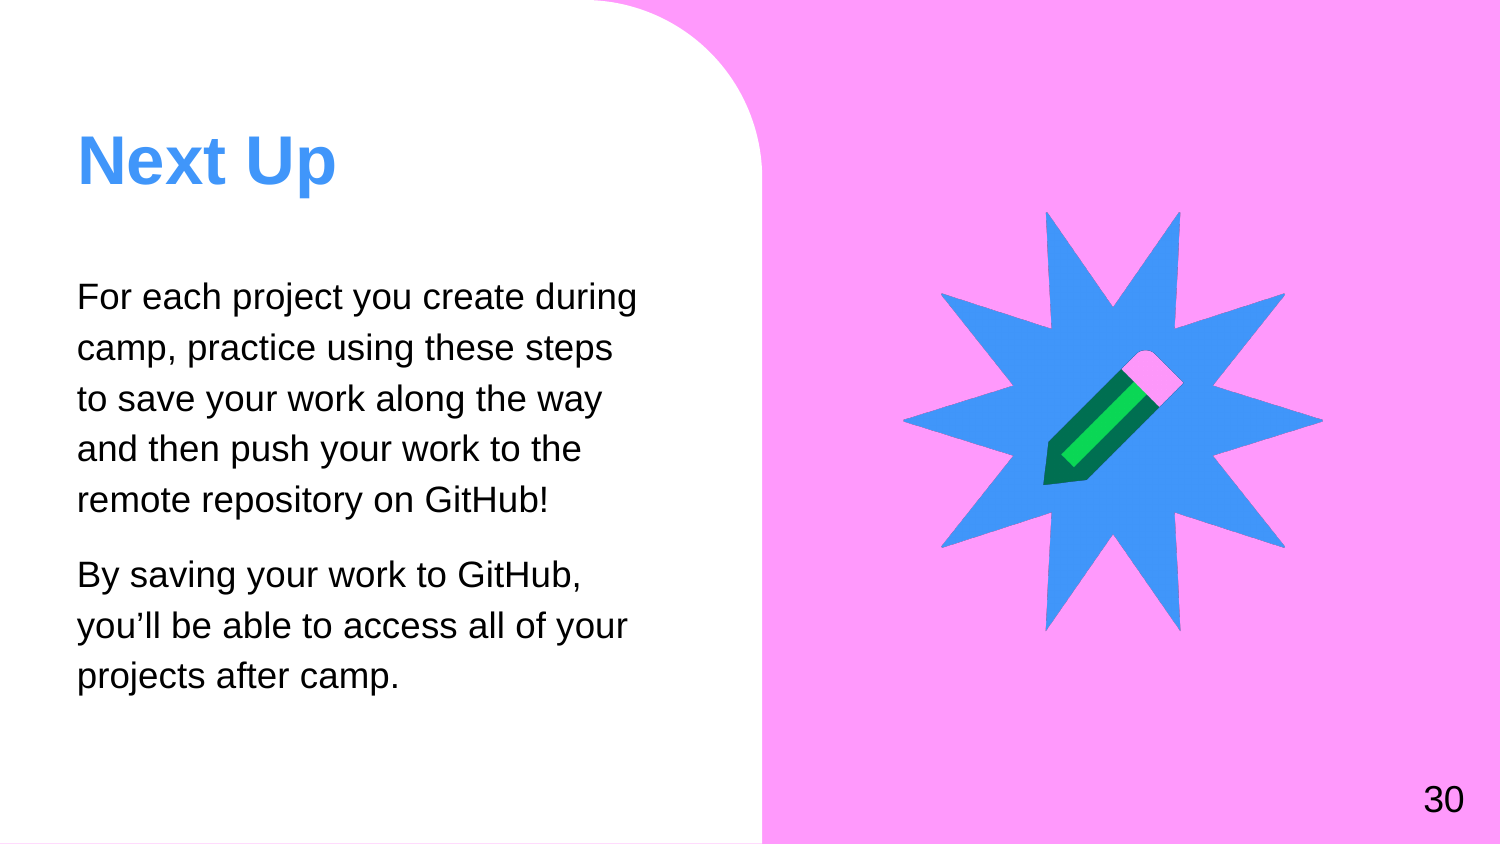

# Next Up
For each project you create during camp, practice using these steps to save your work along the way and then push your work to the remote repository on GitHub!
By saving your work to GitHub, you’ll be able to access all of your projects after camp.